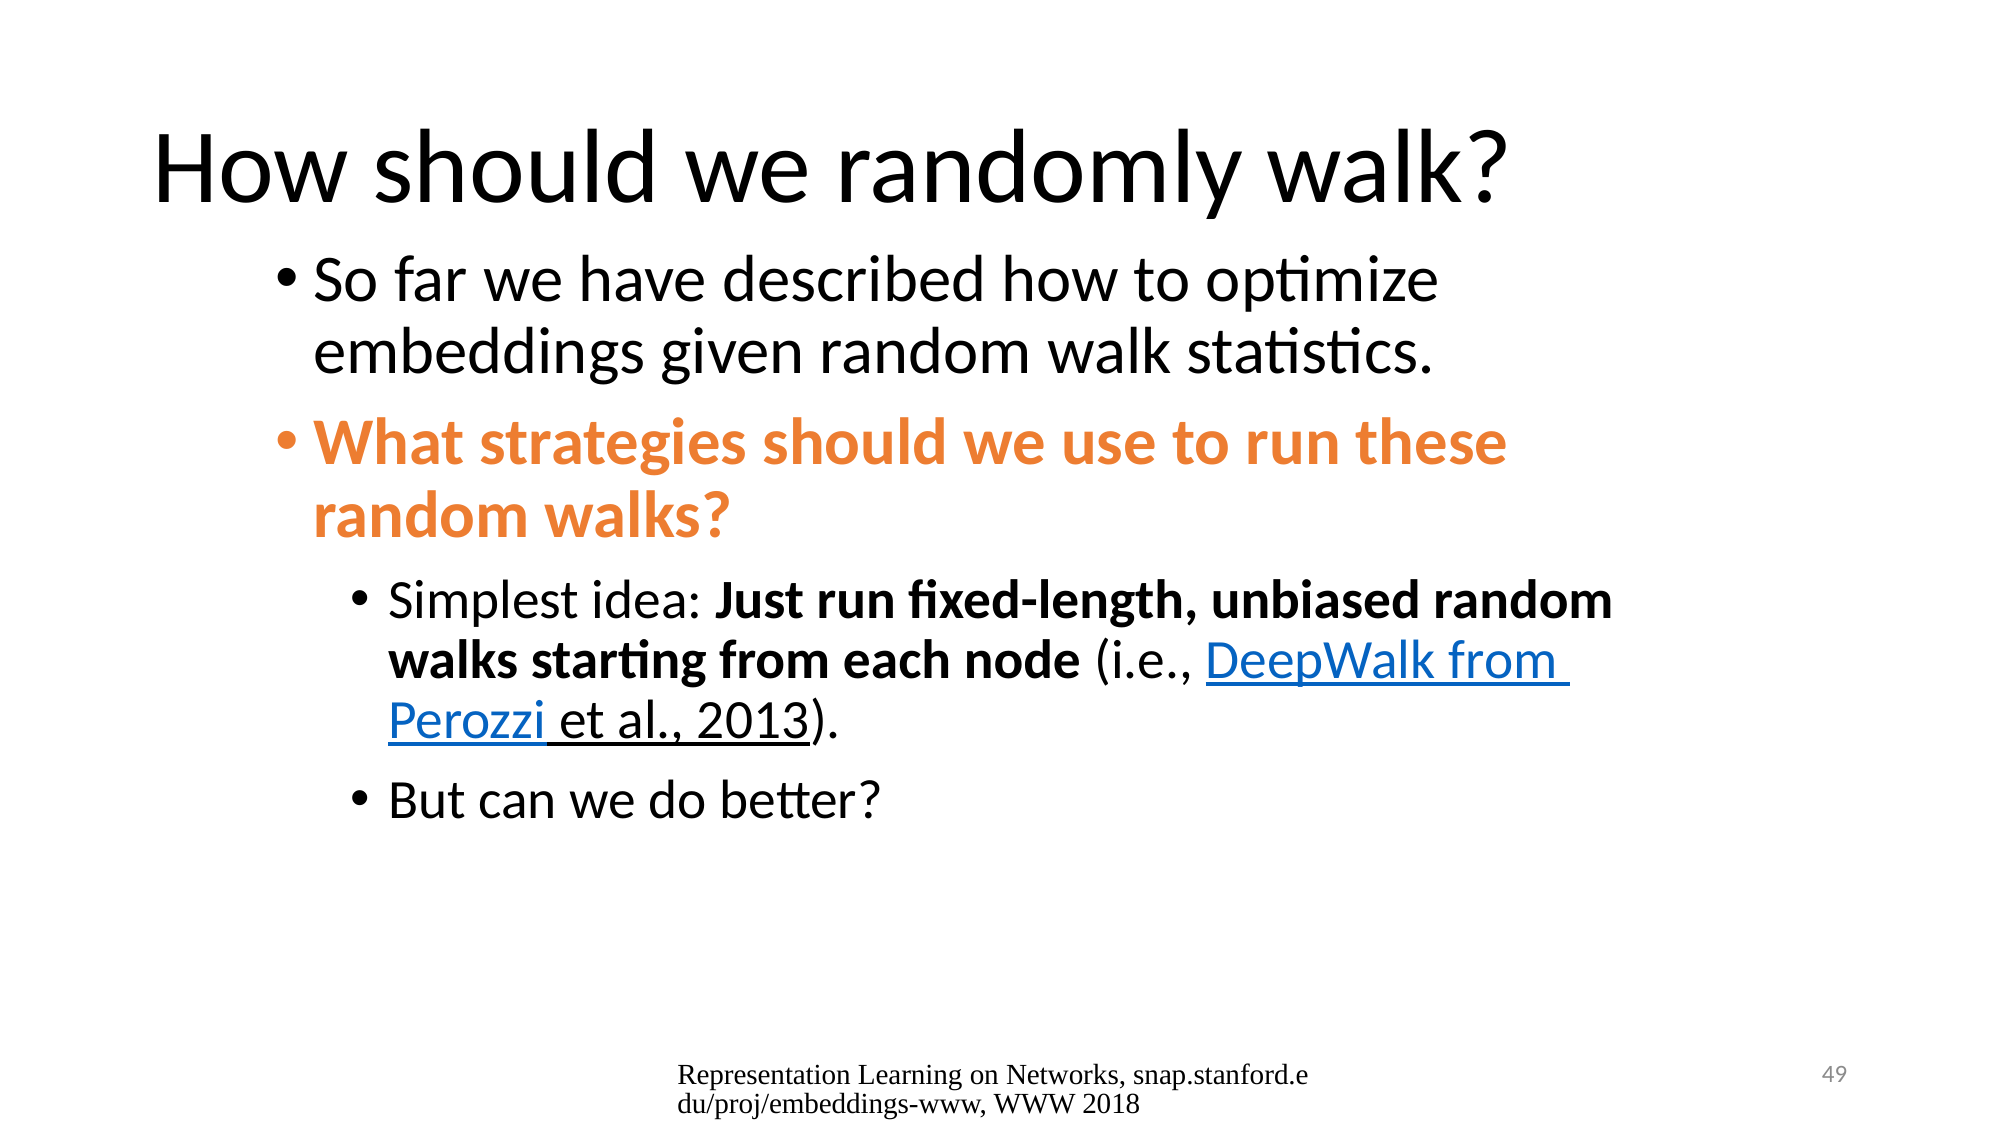

# How should we randomly walk?
So far we have described how to optimize embeddings given random walk statistics.
What strategies should we use to run these random walks?
Simplest idea: Just run fixed-length, unbiased random walks starting from each node (i.e., DeepWalk from Perozzi et al., 2013).
But can we do better?
Representation Learning on Networks, snap.stanford.edu/proj/embeddings-www, WWW 2018
49